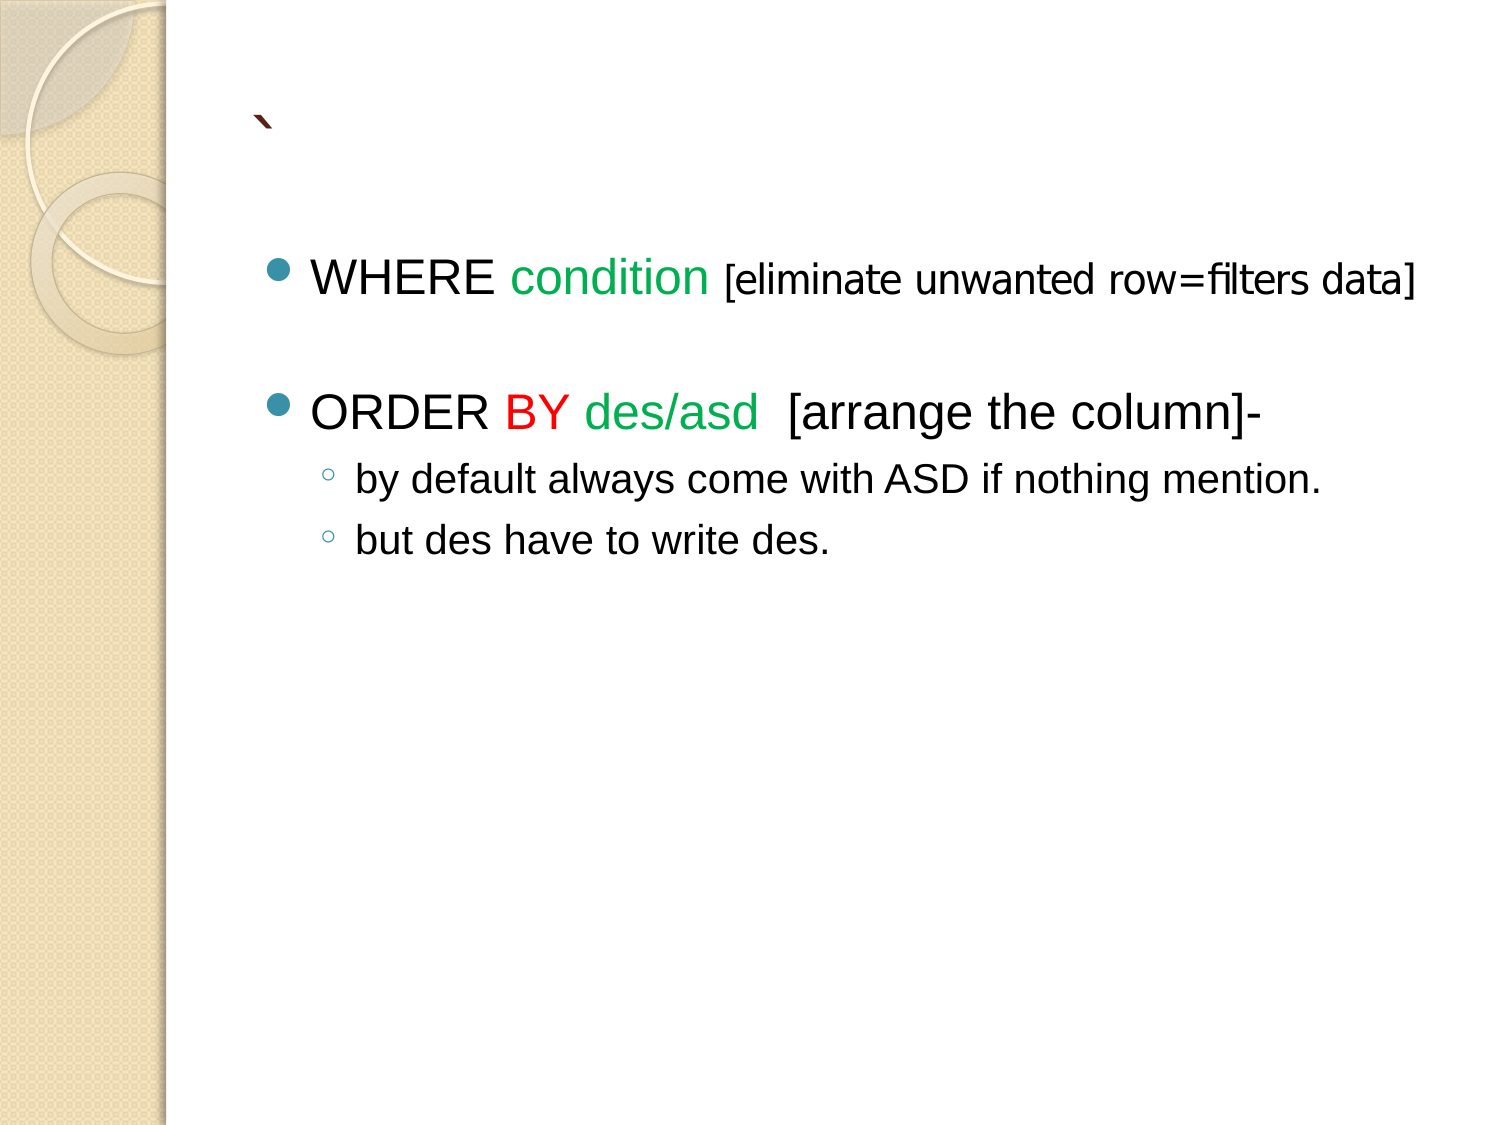

# `
WHERE condition [eliminate unwanted row=filters data]

ORDER BY des/asd  [arrange the column]-
by default always come with ASD if nothing mention.
but des have to write des.